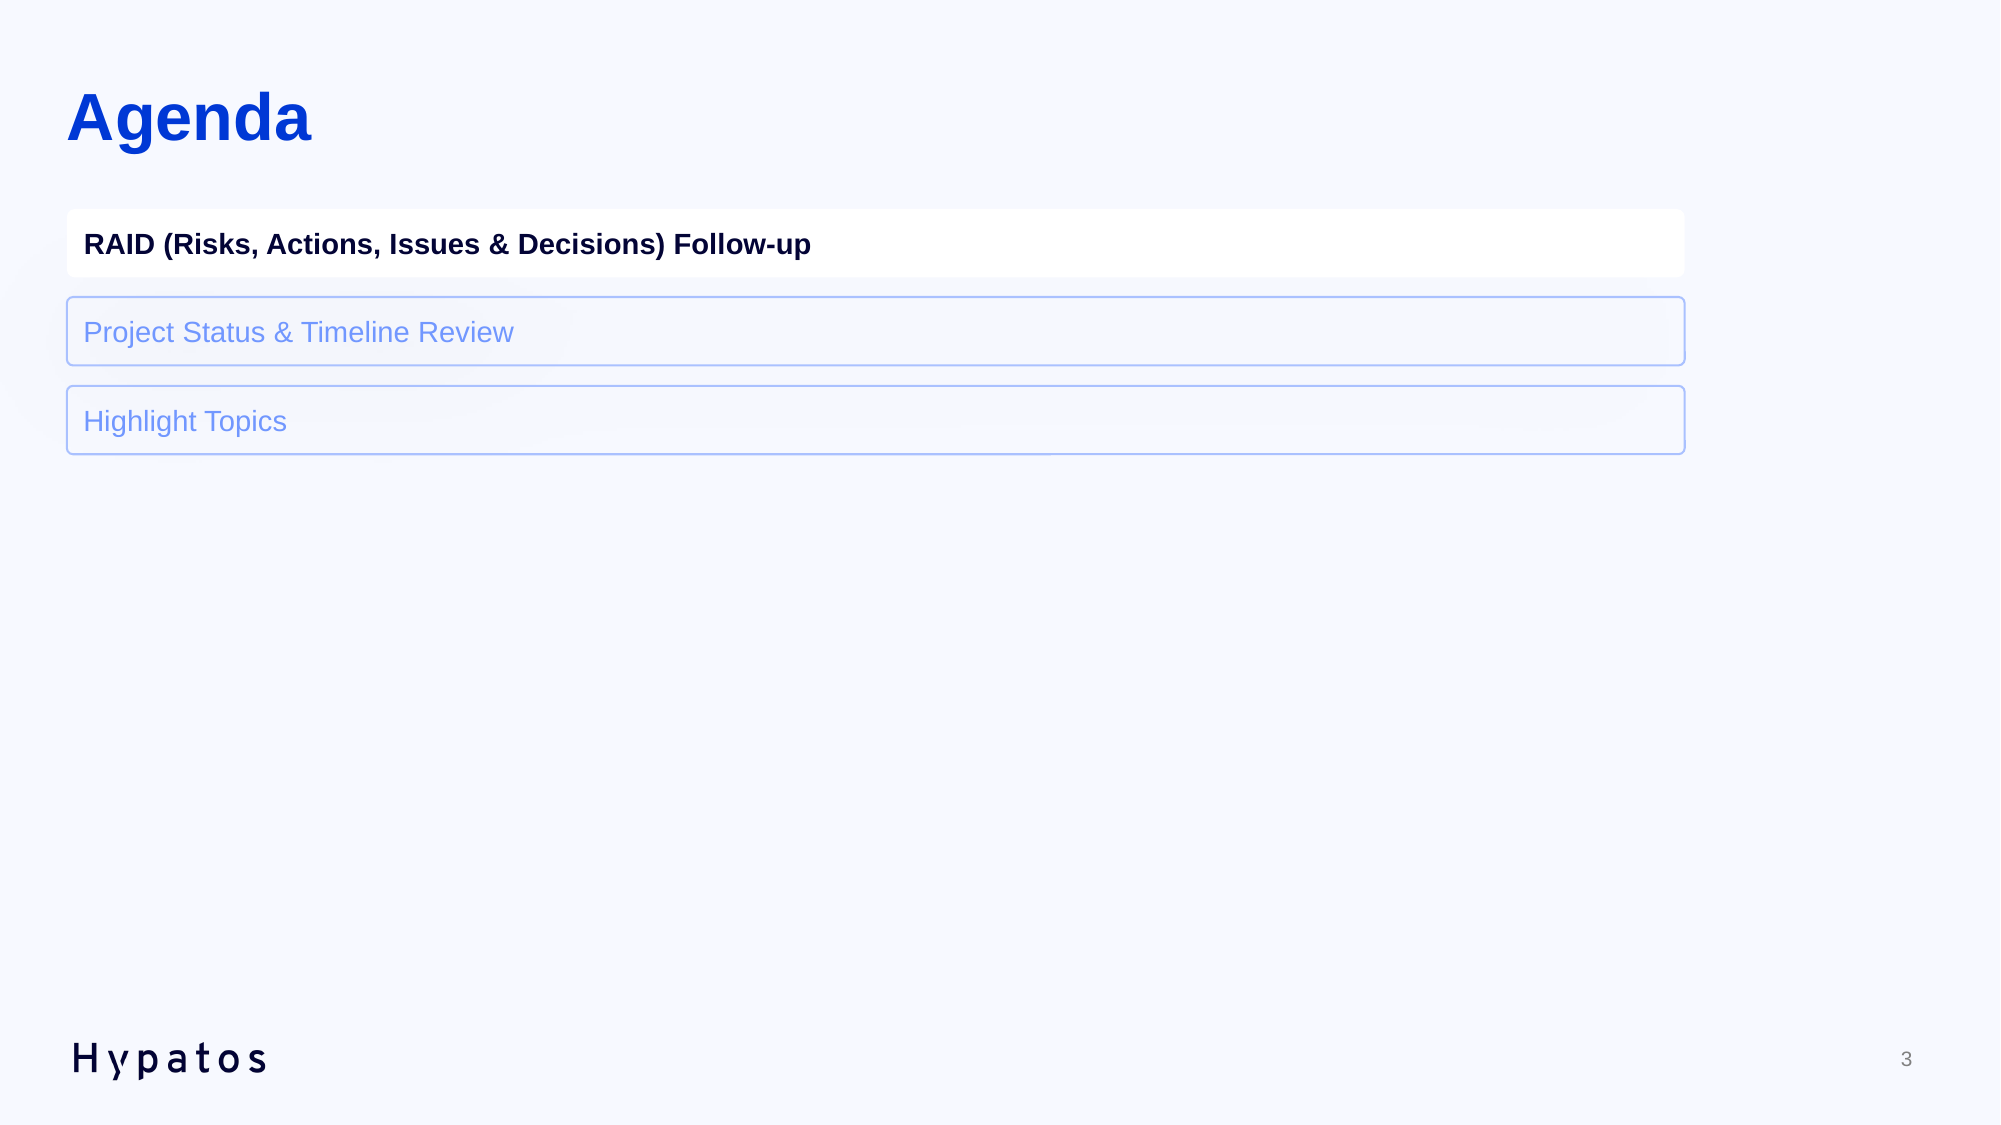

# Agenda
RAID (Risks, Actions, Issues & Decisions) Follow-up
Project Status & Timeline Review
Highlight Topics
3